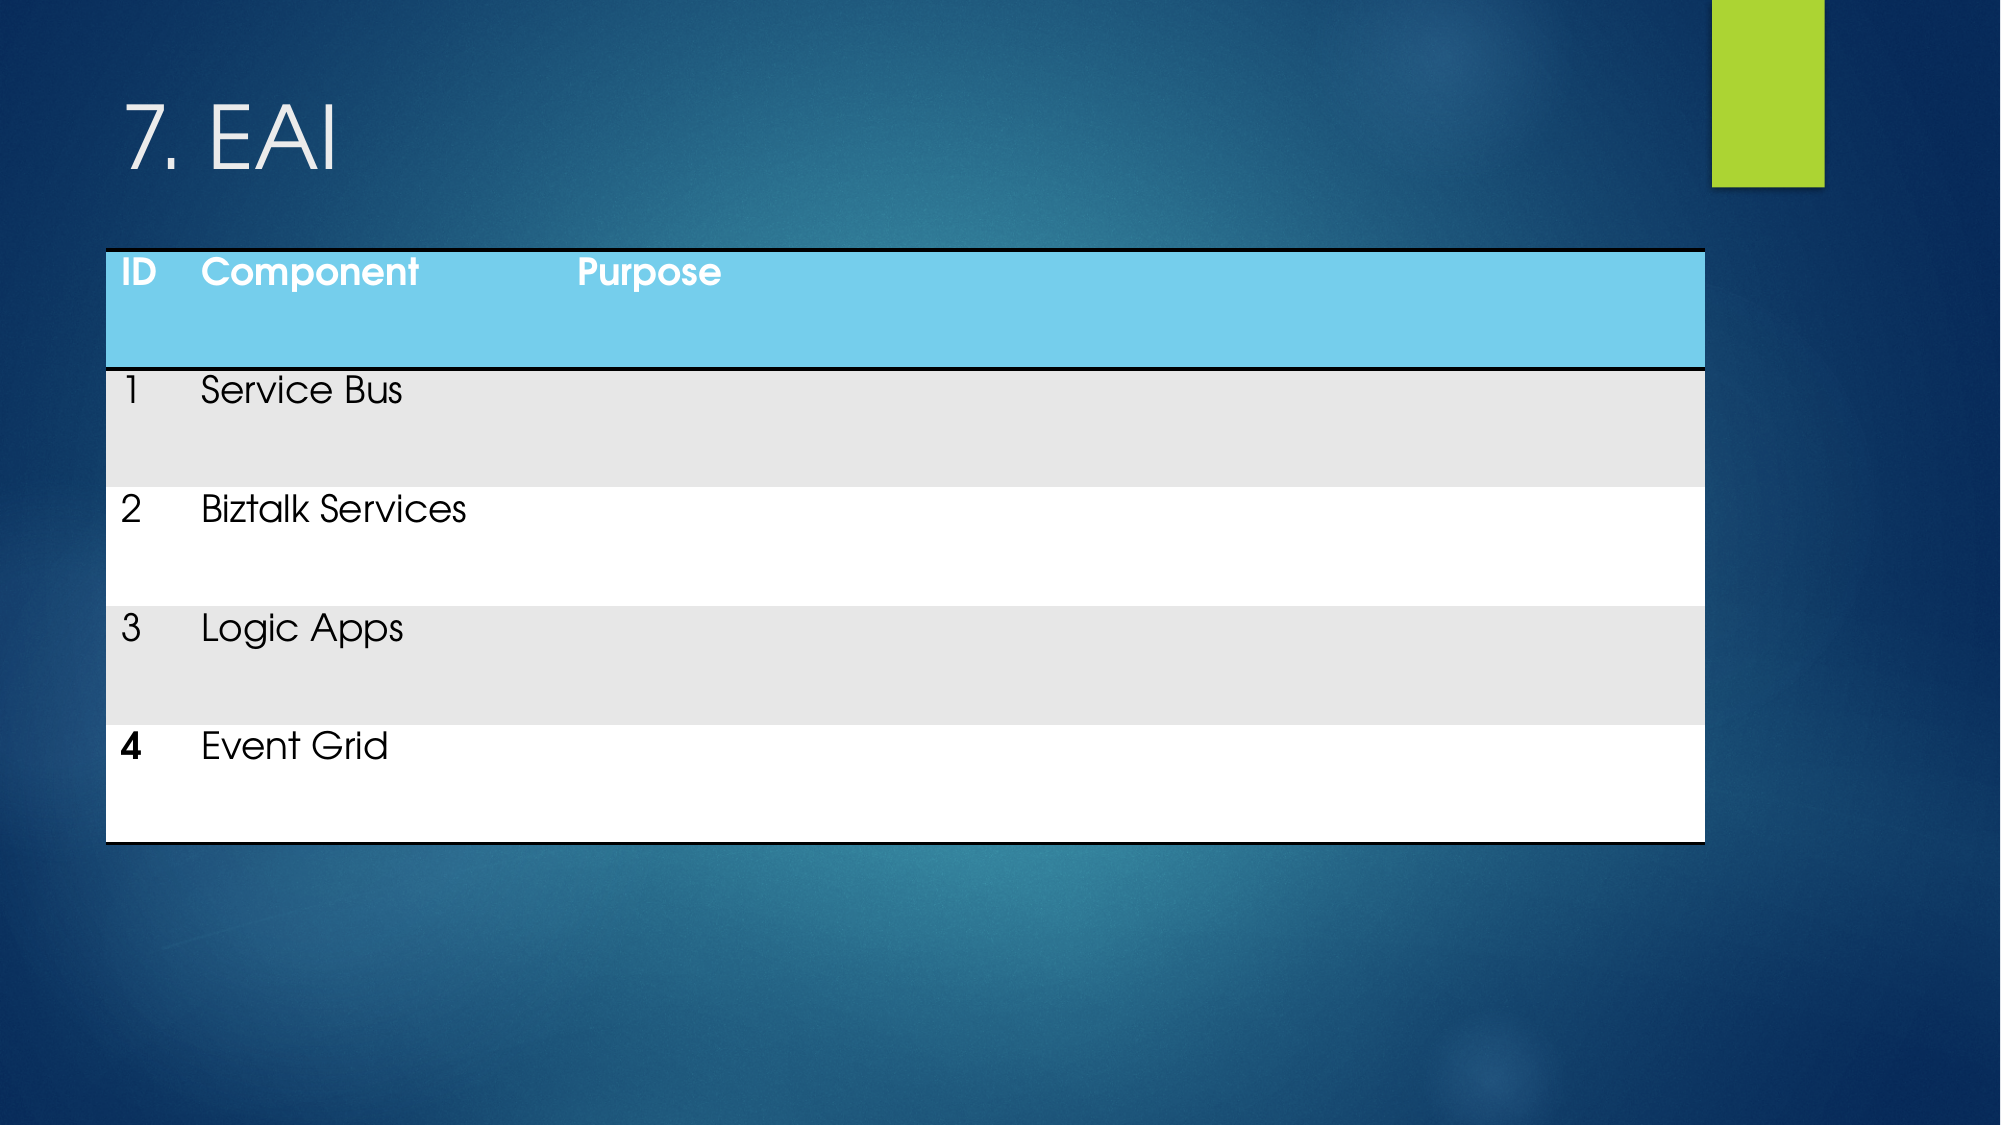

# 7. EAI
| ID | Component | Purpose |
| --- | --- | --- |
| 1 | Service Bus |  |
| 2 | Biztalk Services |  |
| 3 | Logic Apps |  |
| 4 | Event Grid |  |